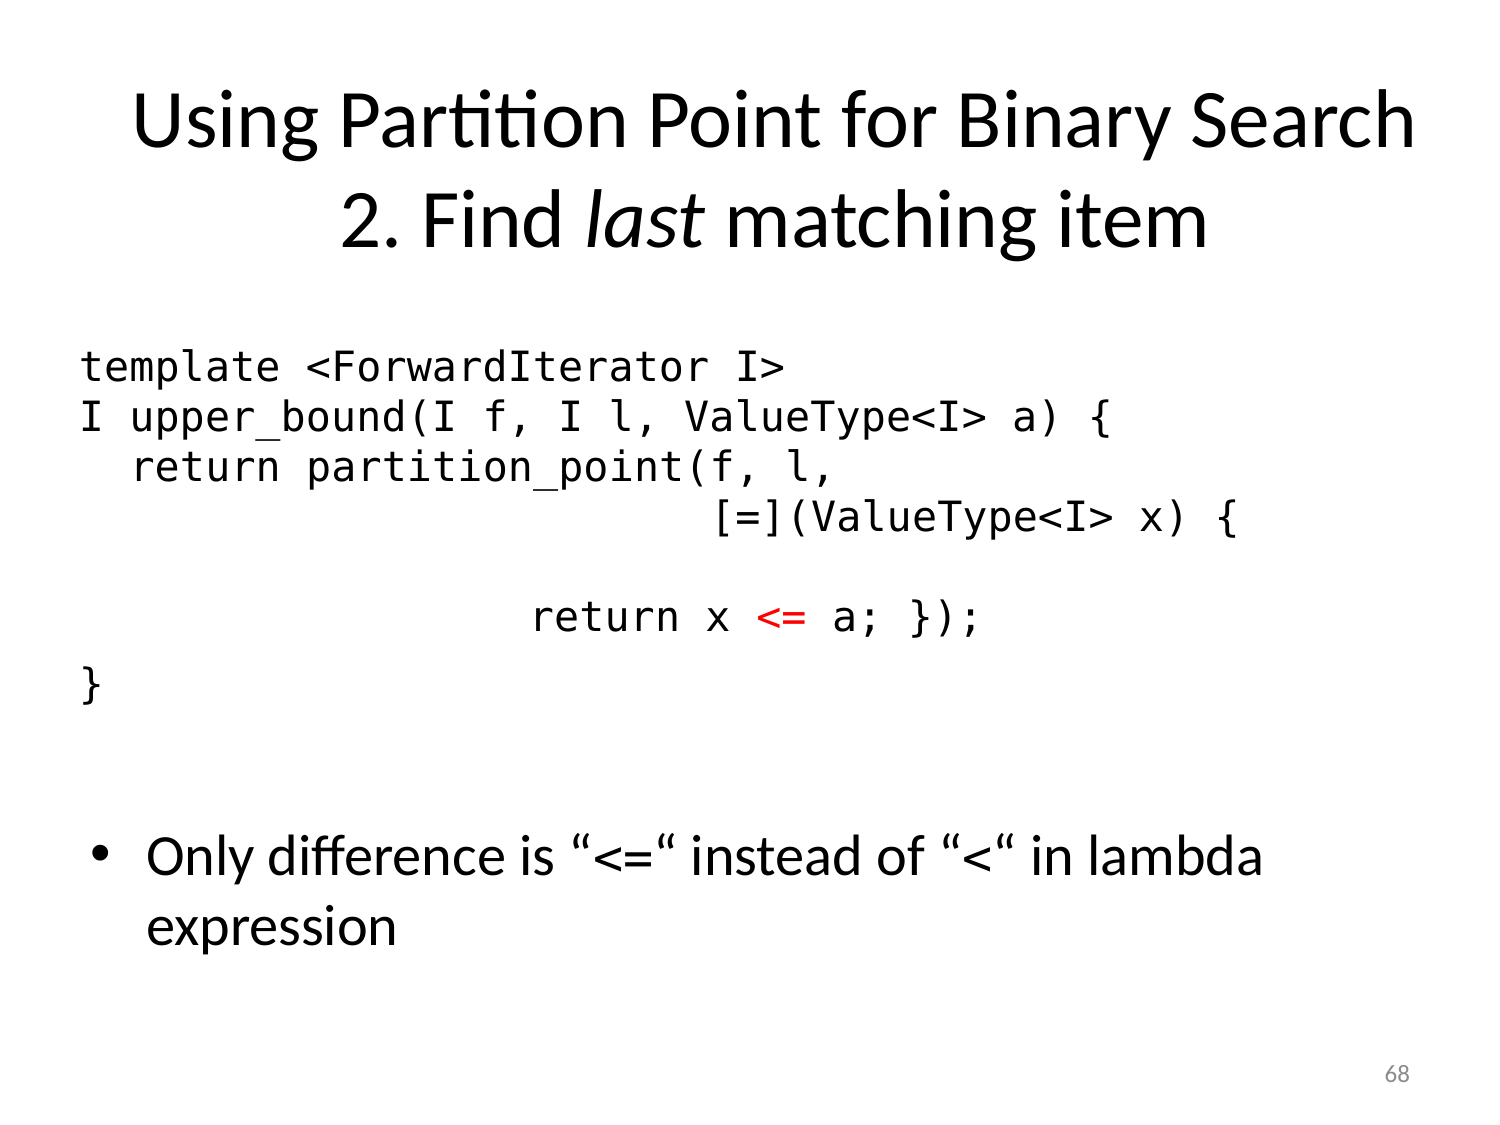

#
Using Partition Point for Binary Search
2. Find last matching item

Only difference is “<=“ instead of “<“ in lambda expression
template <ForwardIterator I>
I upper_bound(I f, I l, ValueType<I> a) {
  return partition_point(f, l,
                         [=](ValueType<I> x) {
												return x <= a; });
}

68